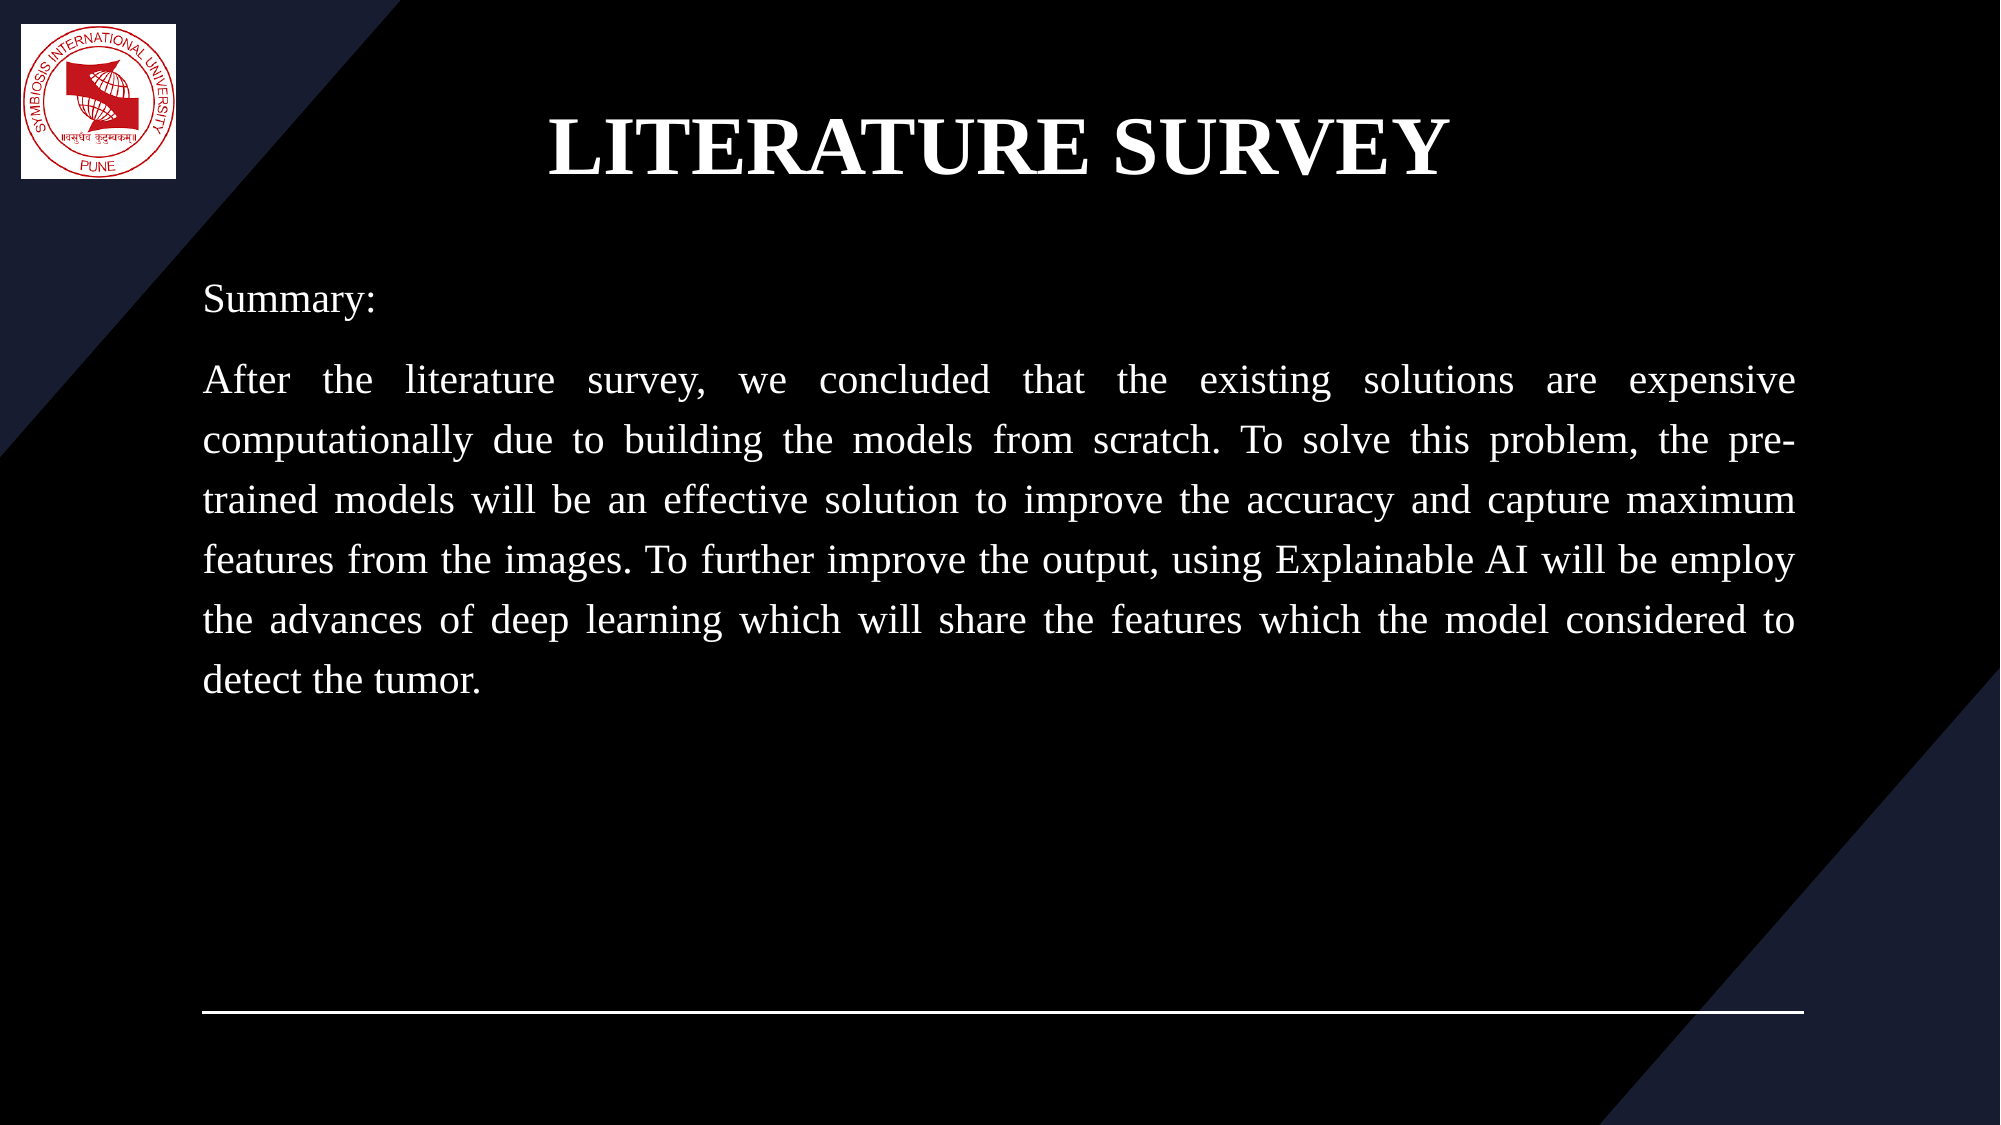

# LITERATURE SURVEY
Summary:
After the literature survey, we concluded that the existing solutions are expensive computationally due to building the models from scratch. To solve this problem, the pre-trained models will be an effective solution to improve the accuracy and capture maximum features from the images. To further improve the output, using Explainable AI will be employ the advances of deep learning which will share the features which the model considered to detect the tumor.